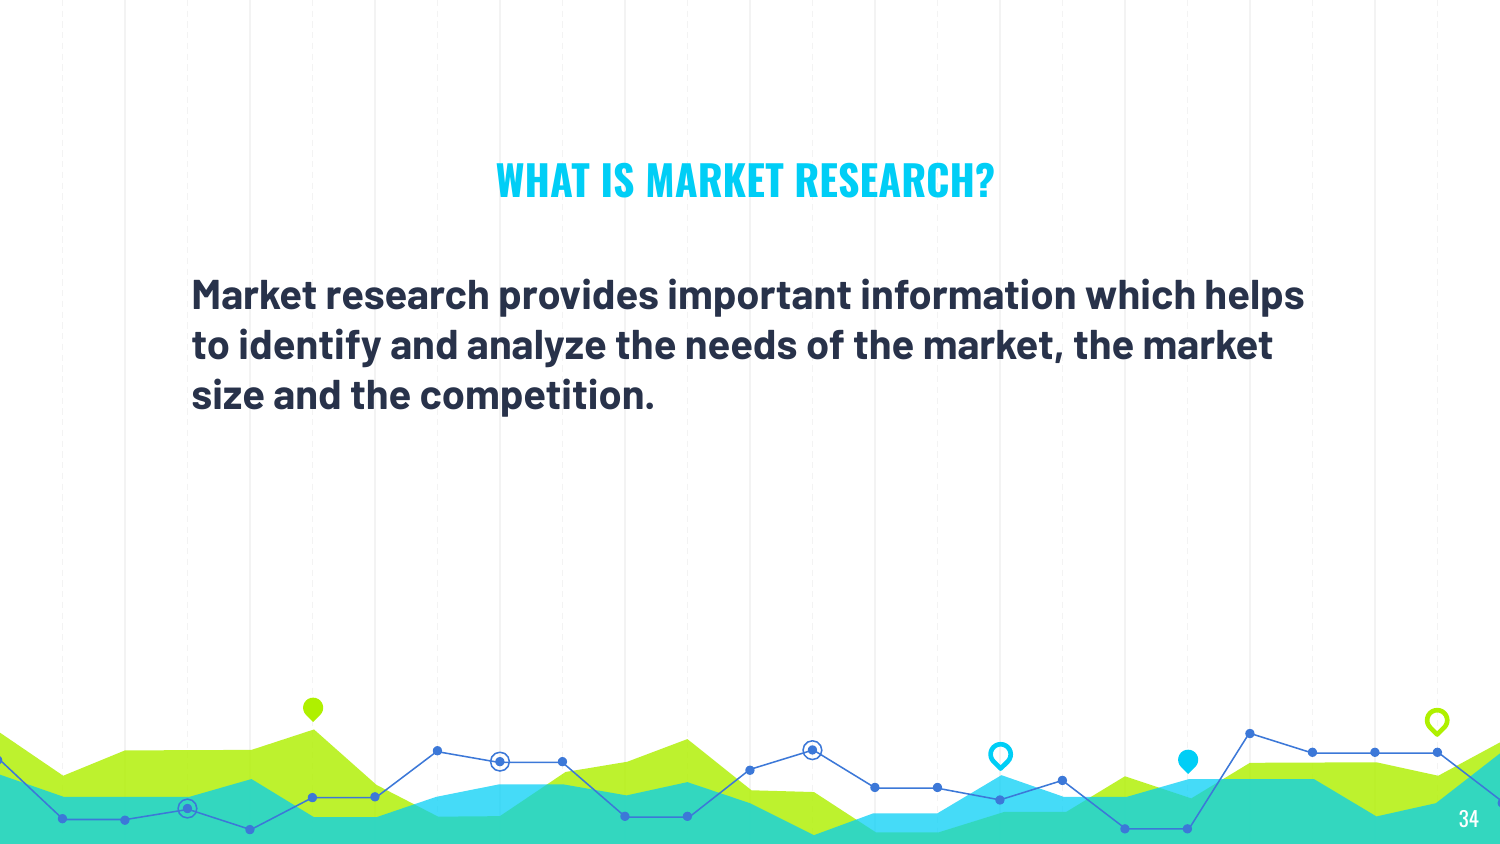

# WHAT IS MARKET RESEARCH?
Market research provides important information which helps to identify and analyze the needs of the market, the market size and the competition.
34